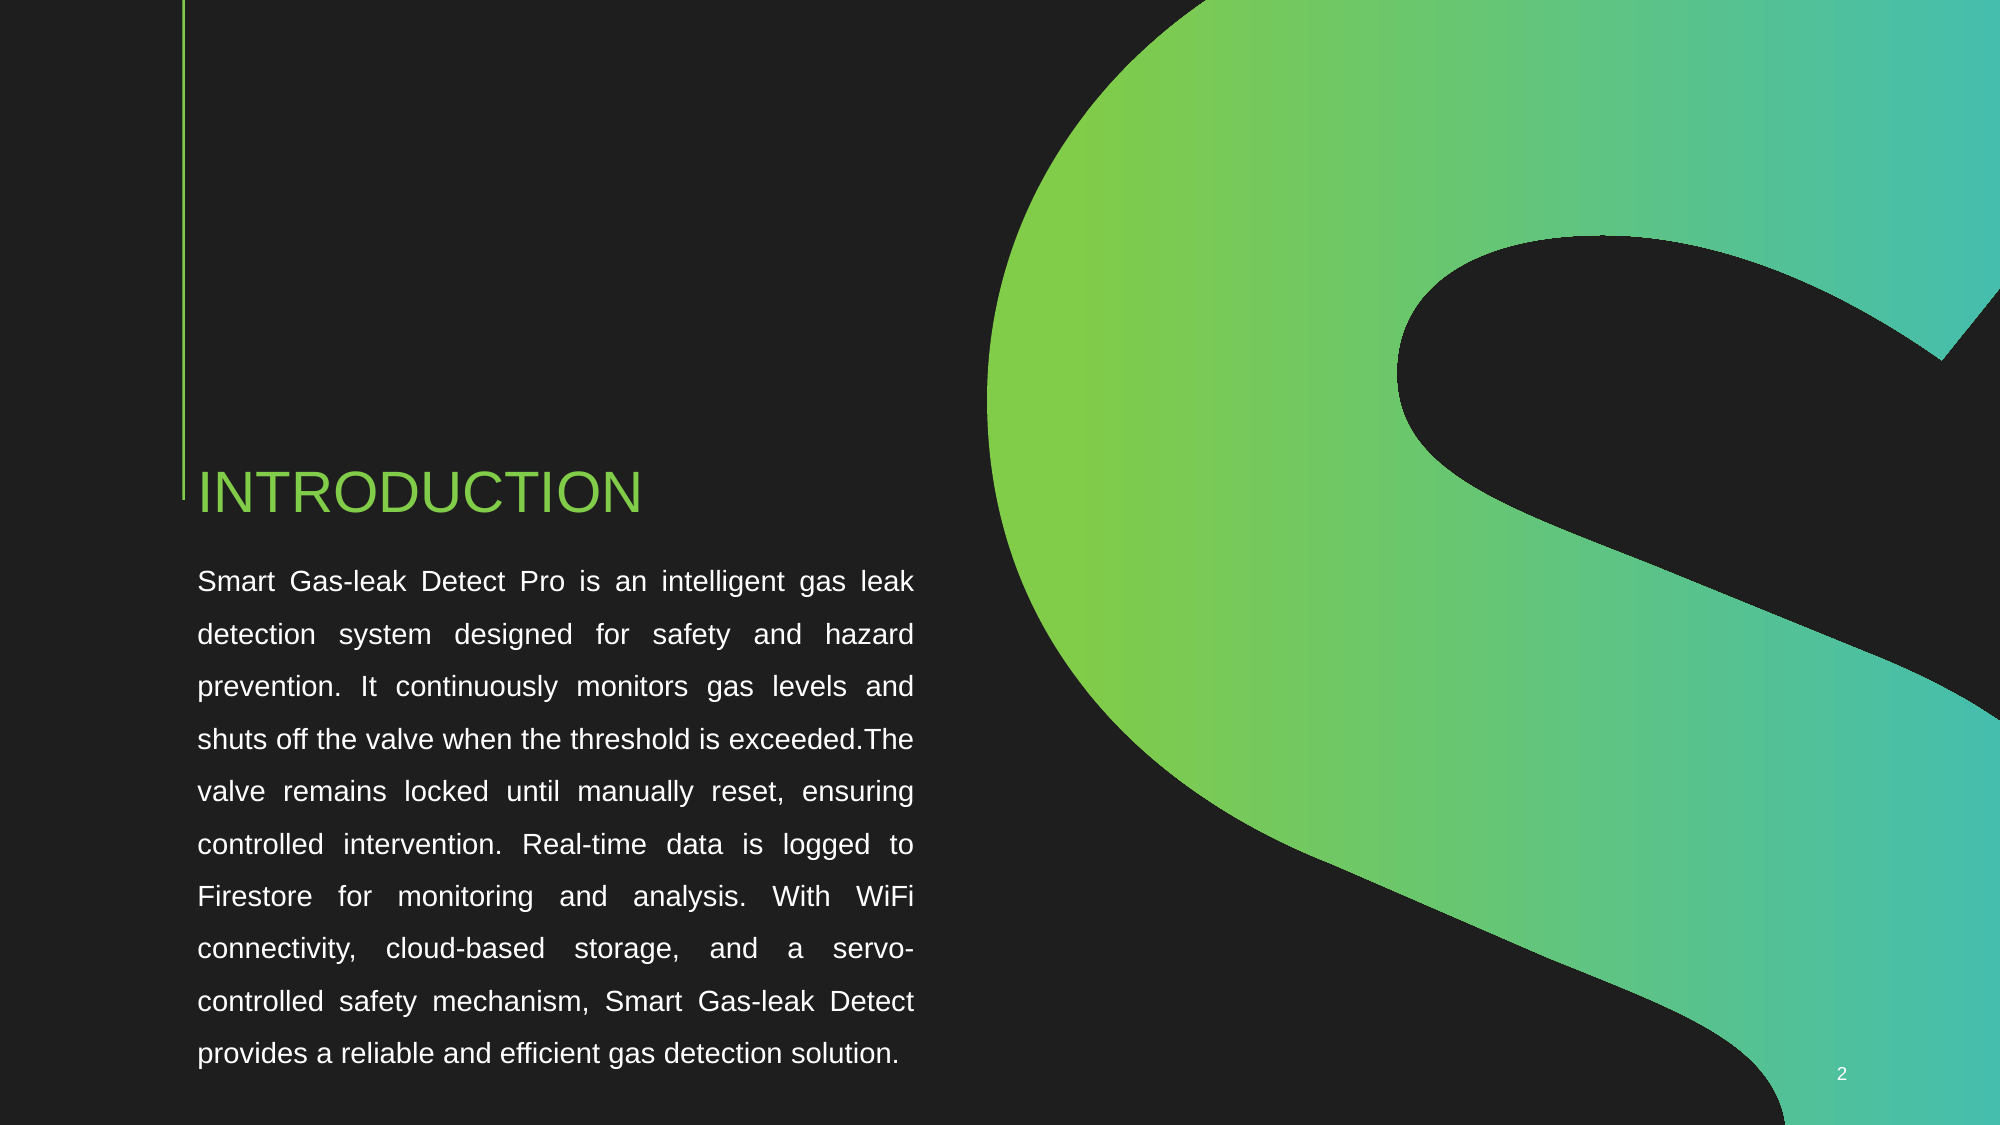

# introduction
Smart Gas-leak Detect Pro is an intelligent gas leak detection system designed for safety and hazard prevention. It continuously monitors gas levels and shuts off the valve when the threshold is exceeded.The valve remains locked until manually reset, ensuring controlled intervention. Real-time data is logged to Firestore for monitoring and analysis. With WiFi connectivity, cloud-based storage, and a servo-controlled safety mechanism, Smart Gas-leak Detect provides a reliable and efficient gas detection solution.
2